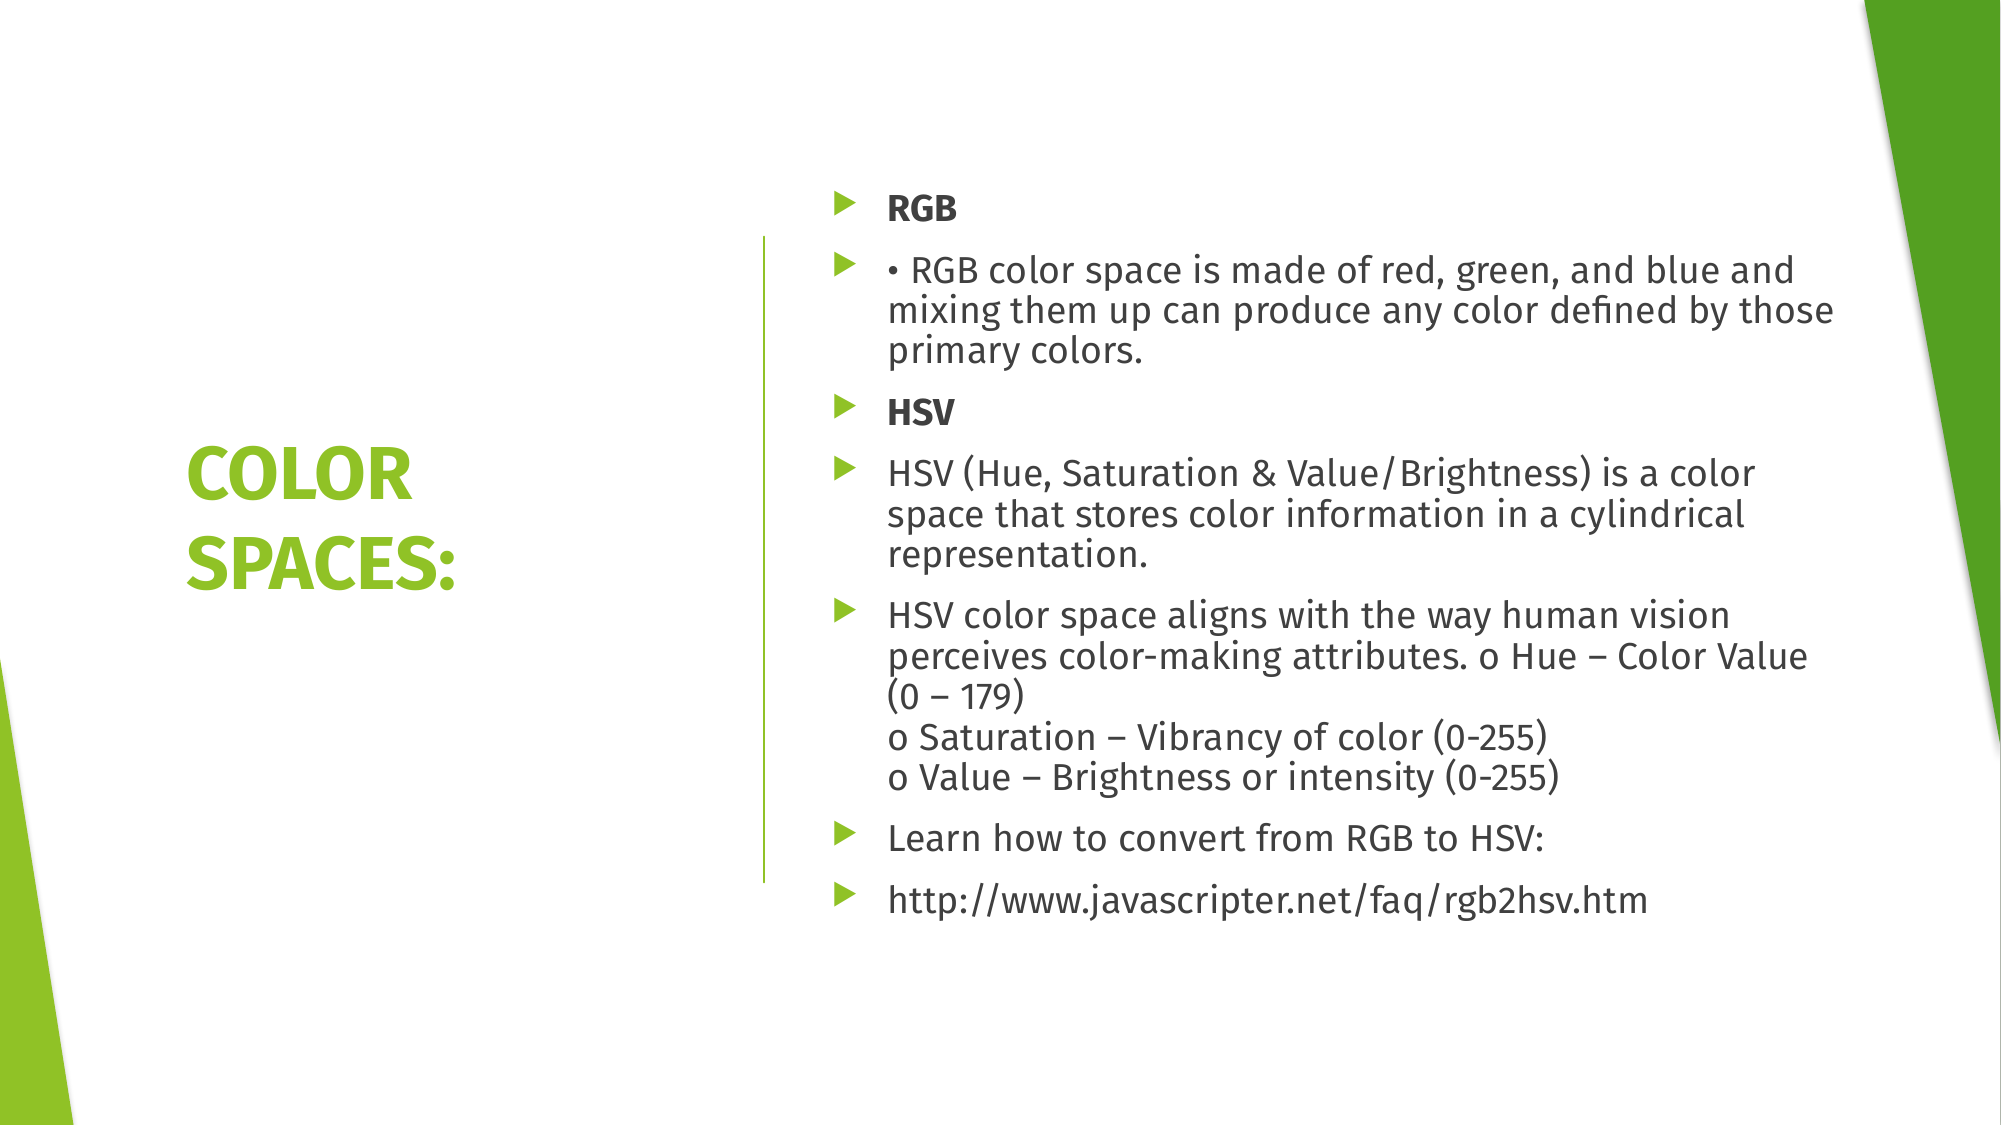

RGB
• RGB color space is made of red, green, and blue and mixing them up can produce any color defined by those primary colors.
HSV
HSV (Hue, Saturation & Value/Brightness) is a color space that stores color information in a cylindrical representation.
HSV color space aligns with the way human vision perceives color-making attributes. o Hue – Color Value (0 – 179)
o Saturation – Vibrancy of color (0-255)
o Value – Brightness or intensity (0-255)
Learn how to convert from RGB to HSV:
http://www.javascripter.net/faq/rgb2hsv.htm

# COLOR SPACES: